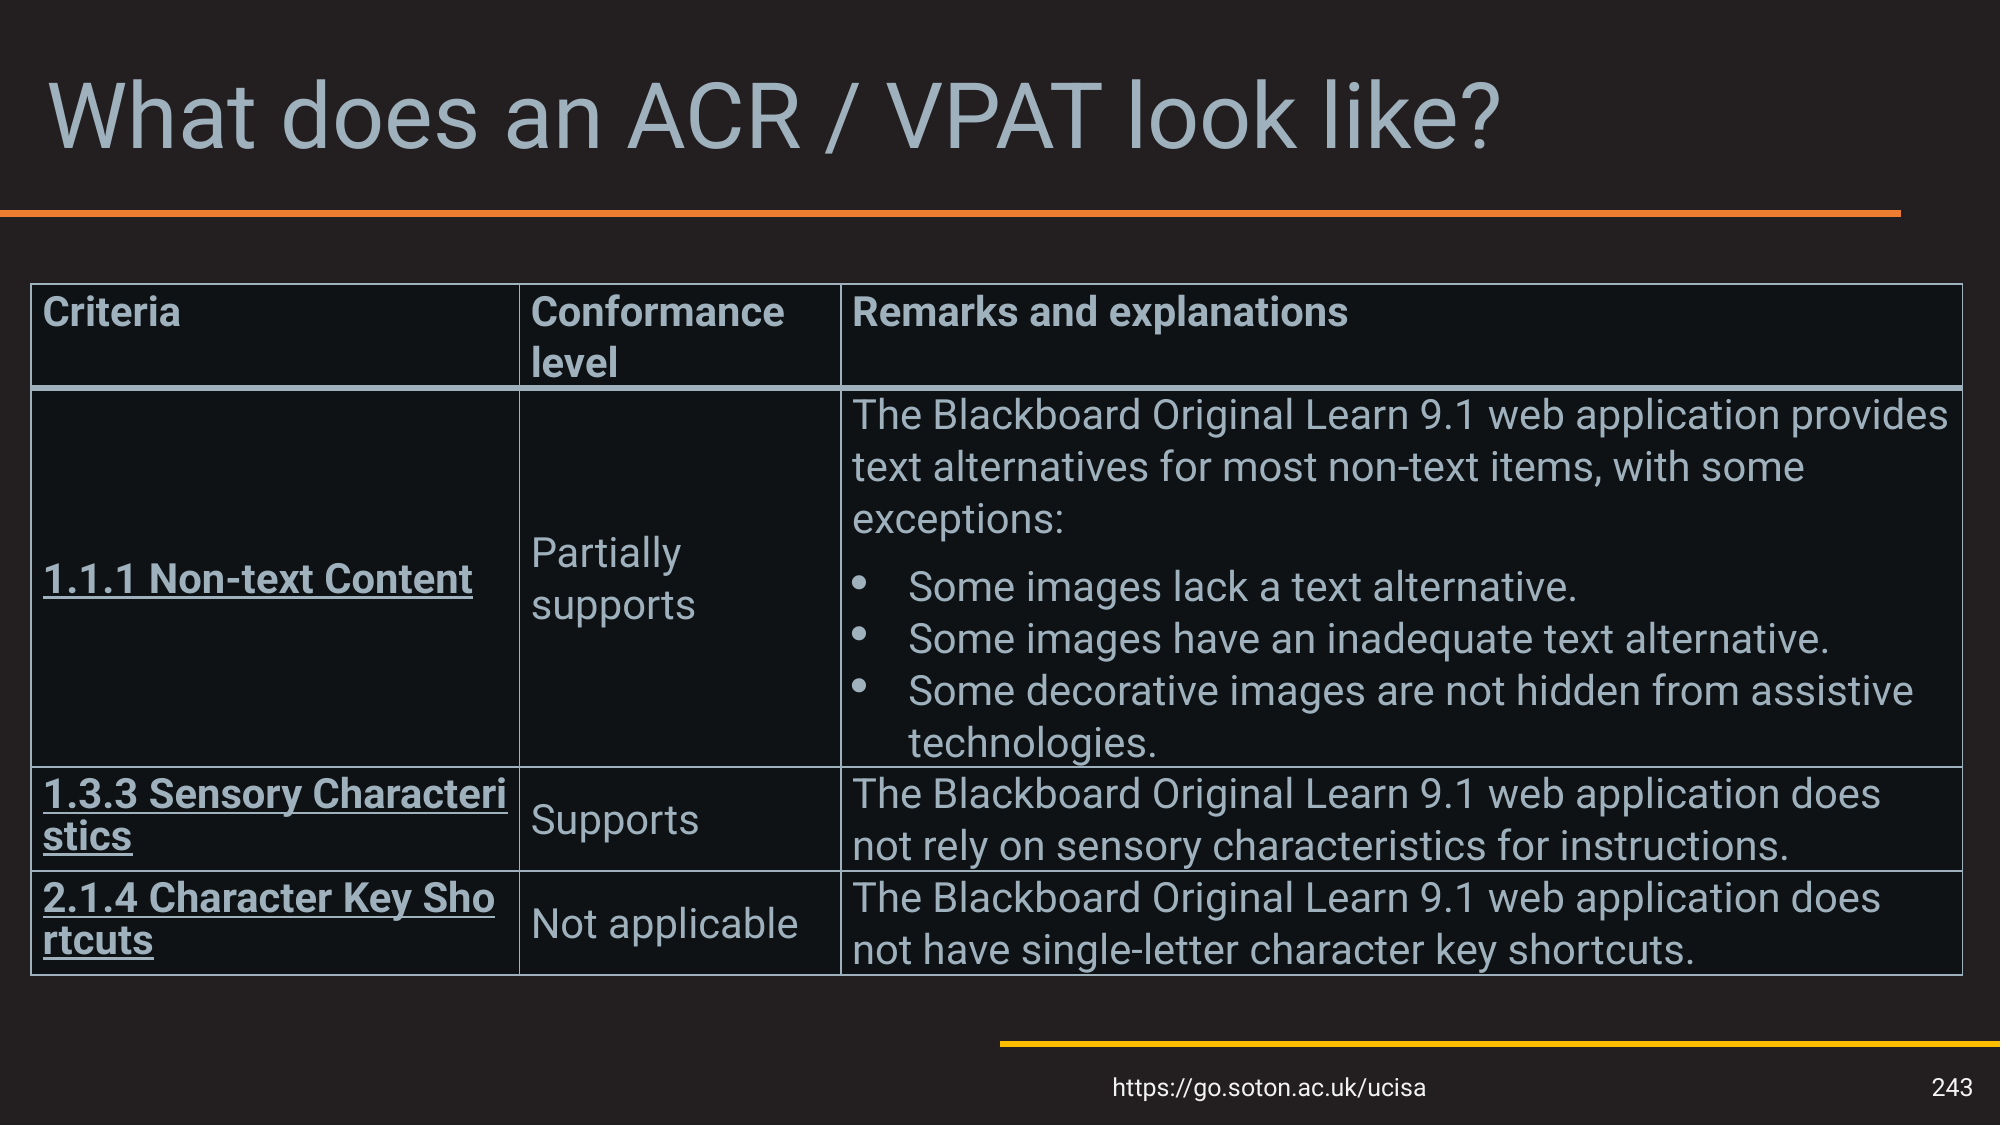

# What does an ACR / VPAT look like?
| Criteria | Conformance level | Remarks and explanations |
| --- | --- | --- |
| 1.1.1 Non-text Content | Partially supports | The Blackboard Original Learn 9.1 web application provides text alternatives for most non-text items, with some exceptions: Some images lack a text alternative. Some images have an inadequate text alternative. Some decorative images are not hidden from assistive technologies. |
| 1.3.3 Sensory Characteristics | Supports | The Blackboard Original Learn 9.1 web application does not rely on sensory characteristics for instructions. |
| 2.1.4 Character Key Shortcuts | Not applicable | The Blackboard Original Learn 9.1 web application does not have single-letter character key shortcuts. |
243
https://go.soton.ac.uk/ucisa